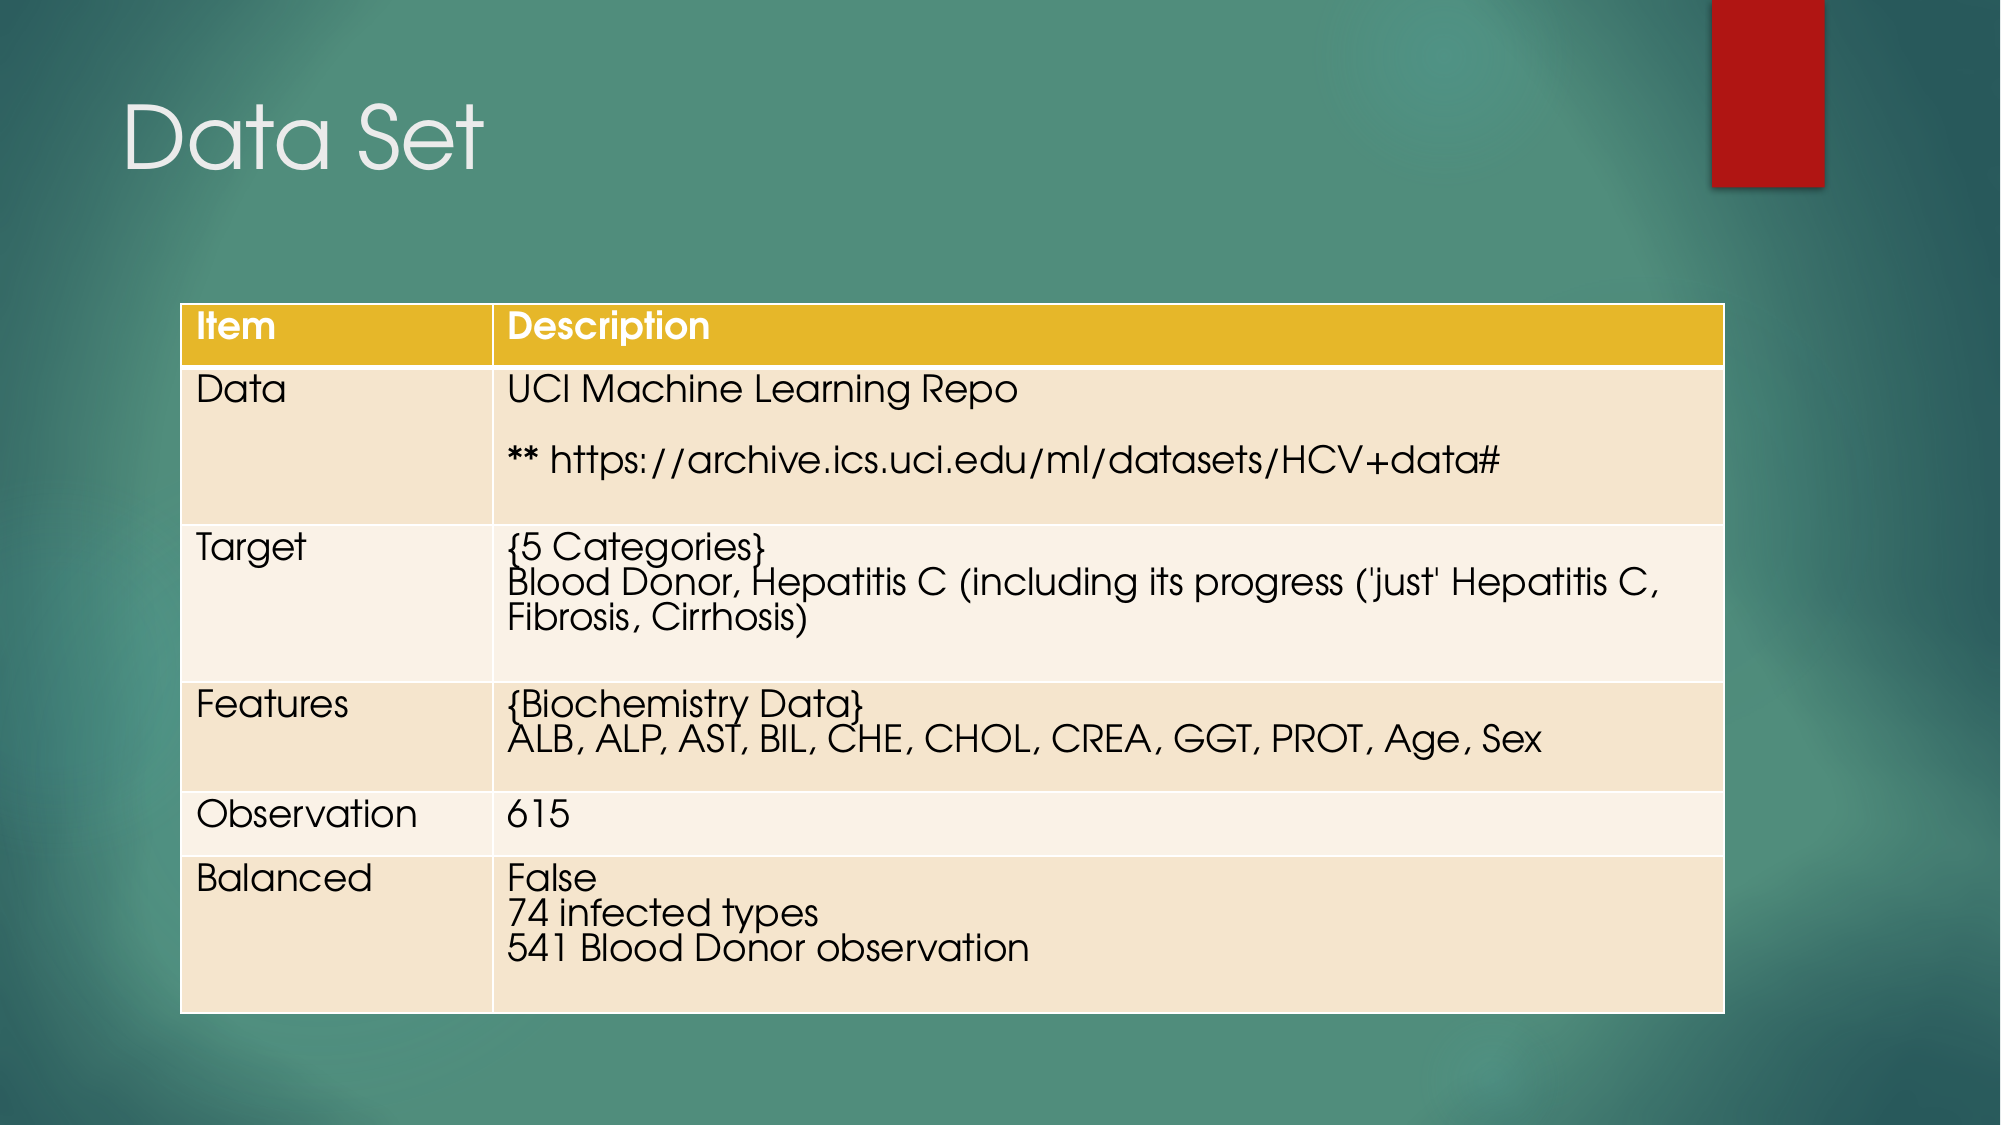

# Data Set
| Item | Description |
| --- | --- |
| Data | UCI Machine Learning Repo \*\* https://archive.ics.uci.edu/ml/datasets/HCV+data# |
| Target | {5 Categories} Blood Donor, Hepatitis C (including its progress ('just' Hepatitis C, Fibrosis, Cirrhosis) |
| Features | {Biochemistry Data} ALB, ALP, AST, BIL, CHE, CHOL, CREA, GGT, PROT, Age, Sex |
| Observation | 615 |
| Balanced | False 74 infected types 541 Blood Donor observation |